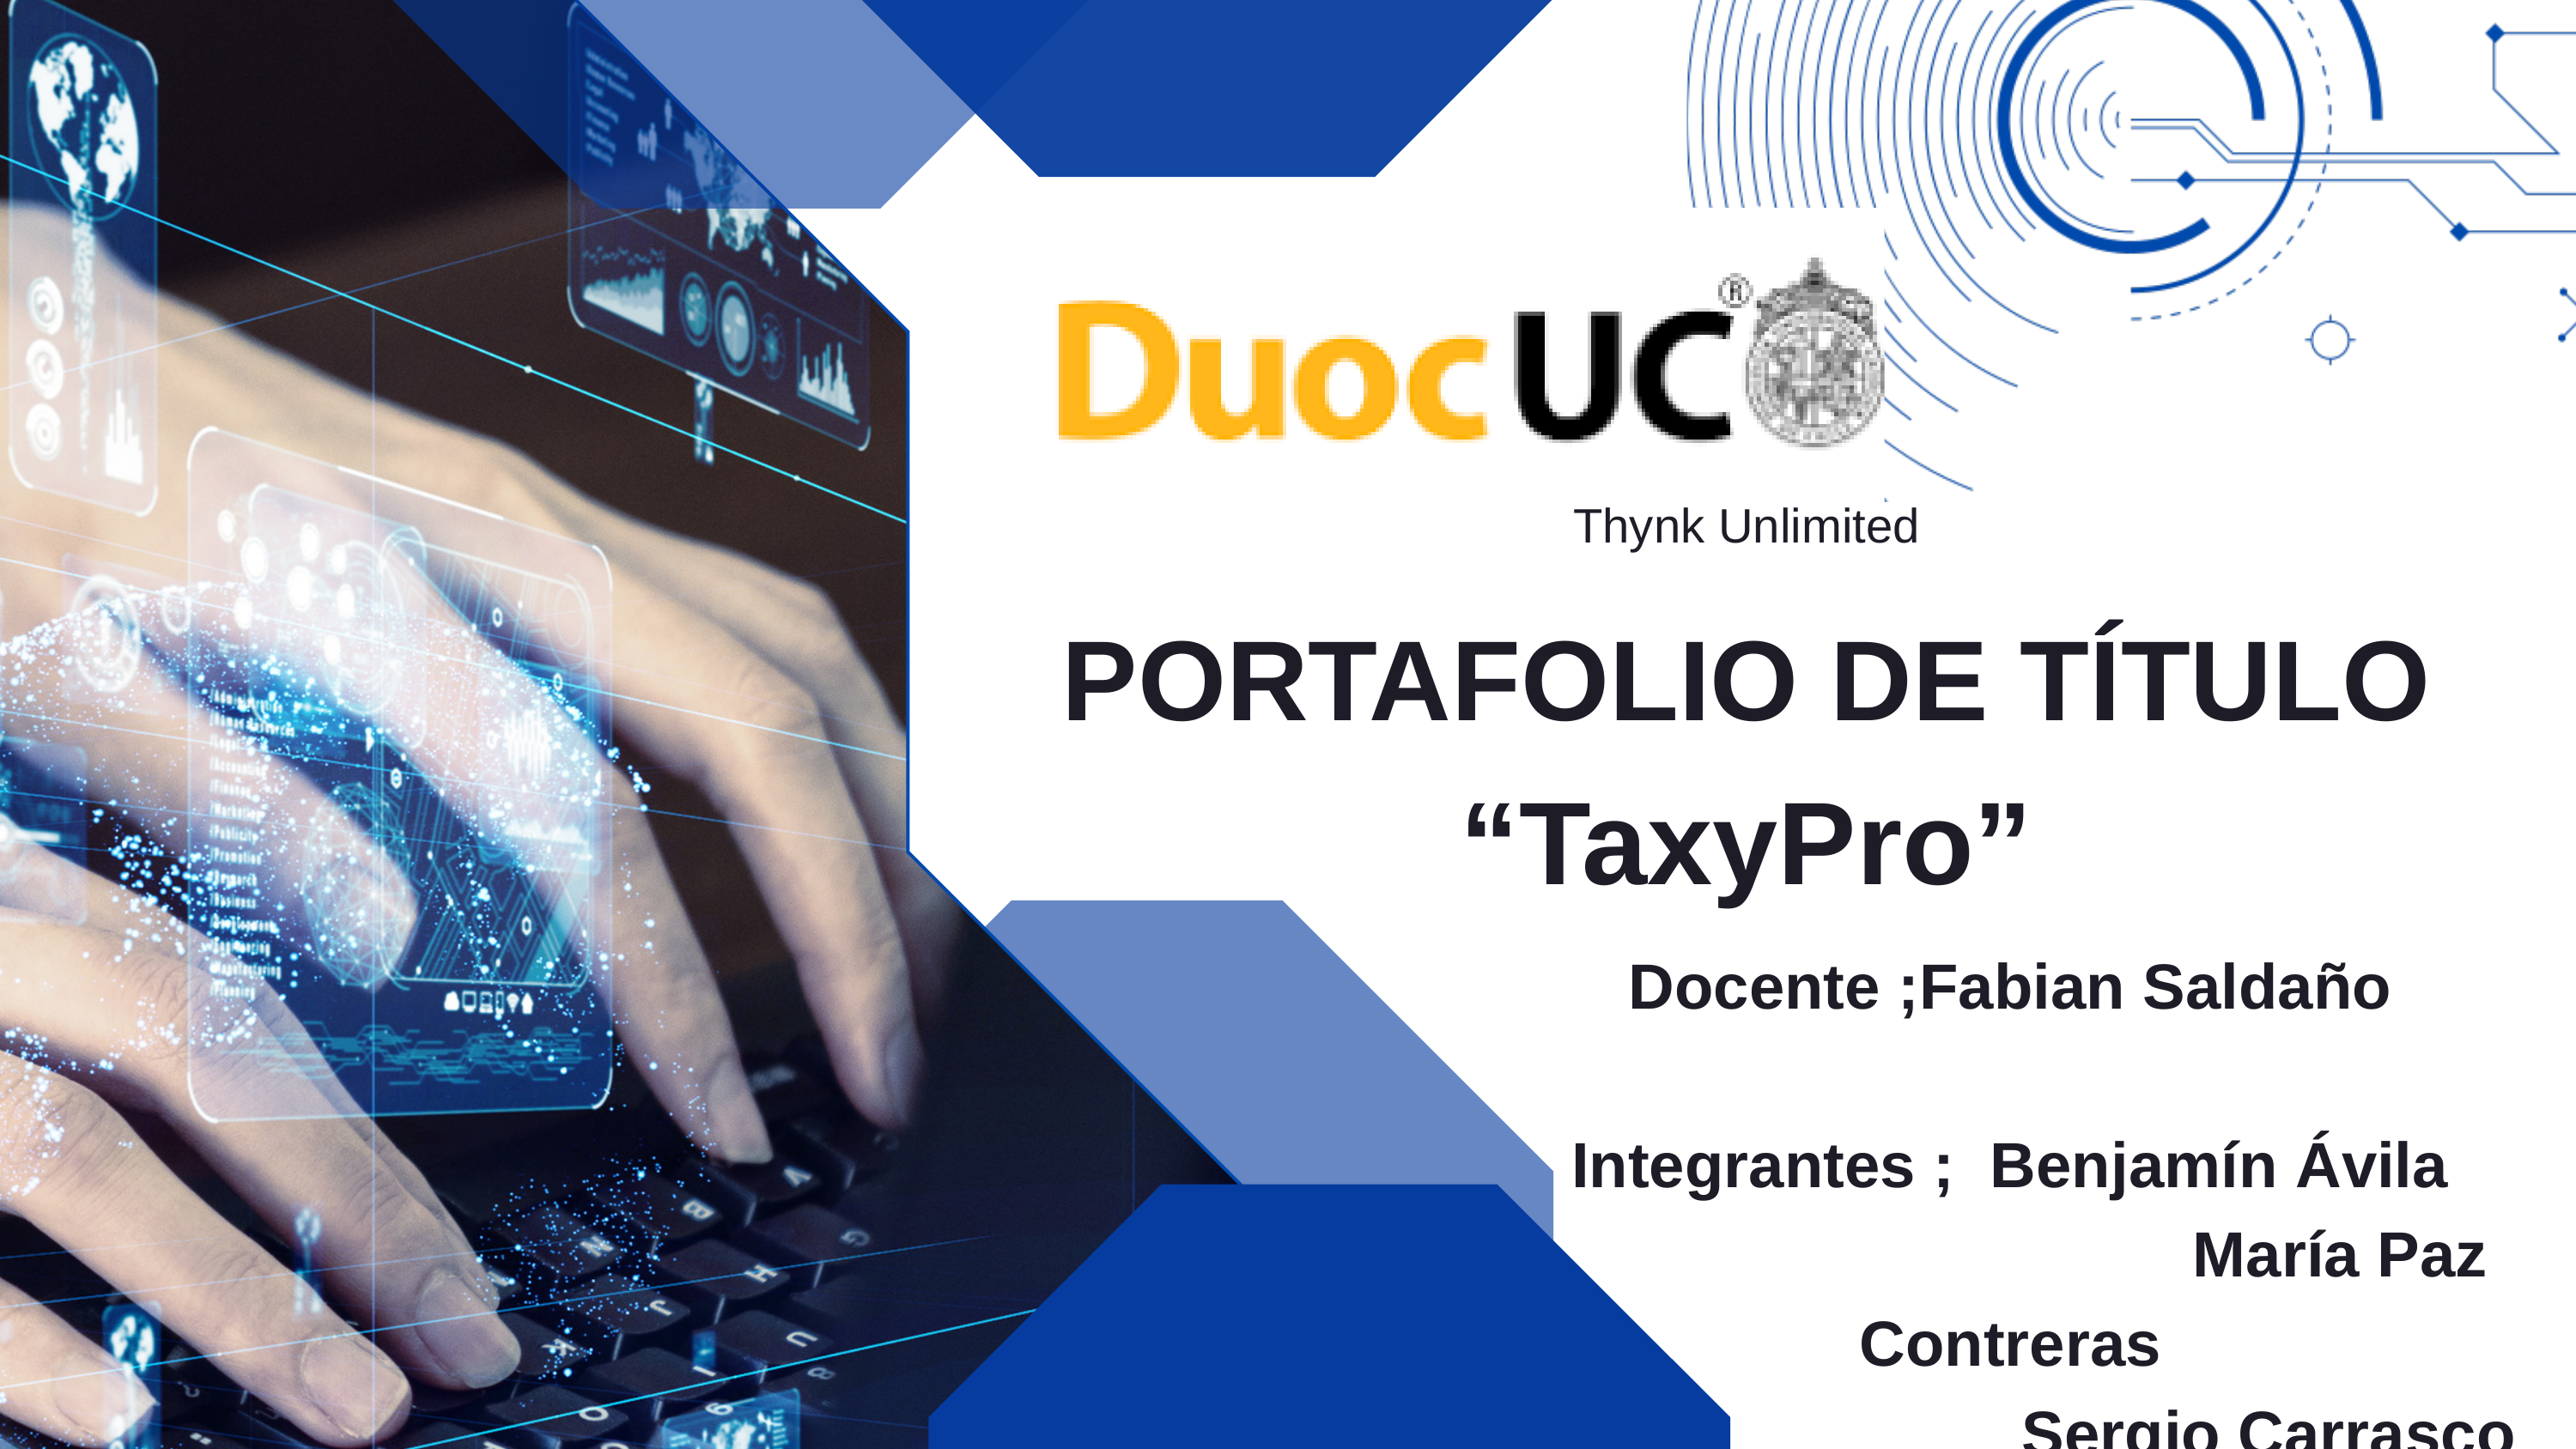

Thynk Unlimited
PORTAFOLIO DE TÍTULO
“TaxyPro”

Docente ;Fabian Saldaño

Integrantes ;  Benjamín Ávila
                                     María Paz Contreras
                             Sergio Carrasco